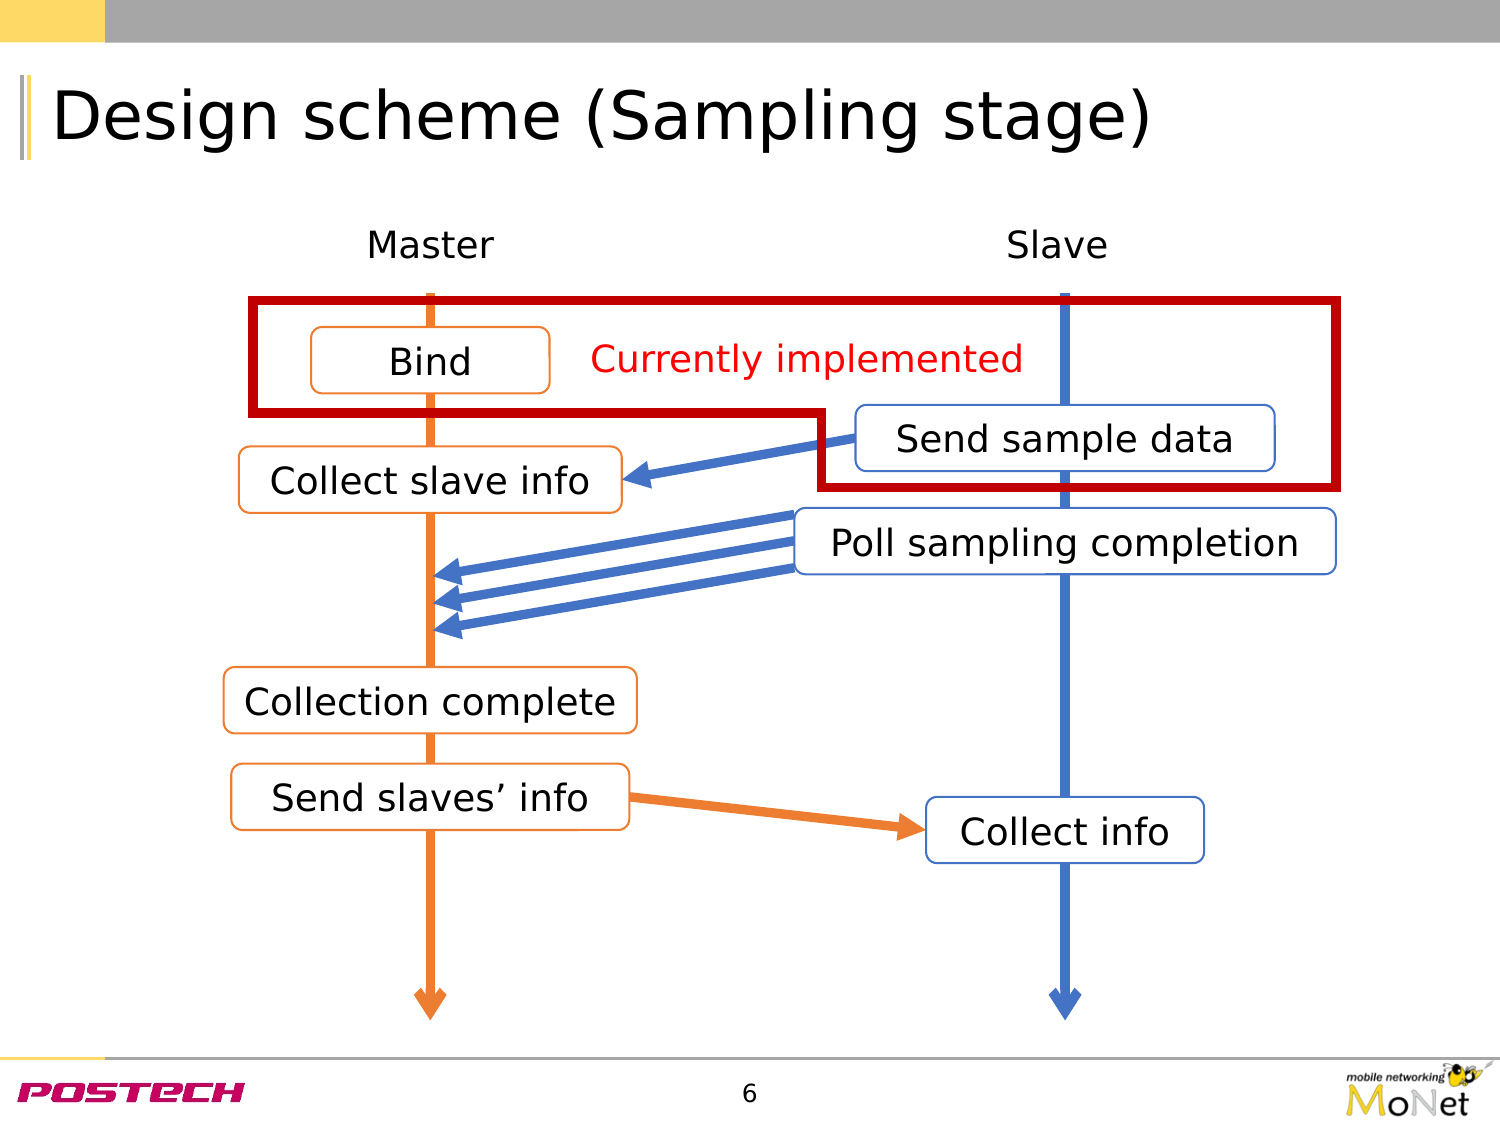

# Design scheme (Sampling stage)
Master
Slave

Bind
Currently implemented
Send sample data
Collect slave info
Poll sampling completion
Collection complete
Send slaves’ info
Collect info